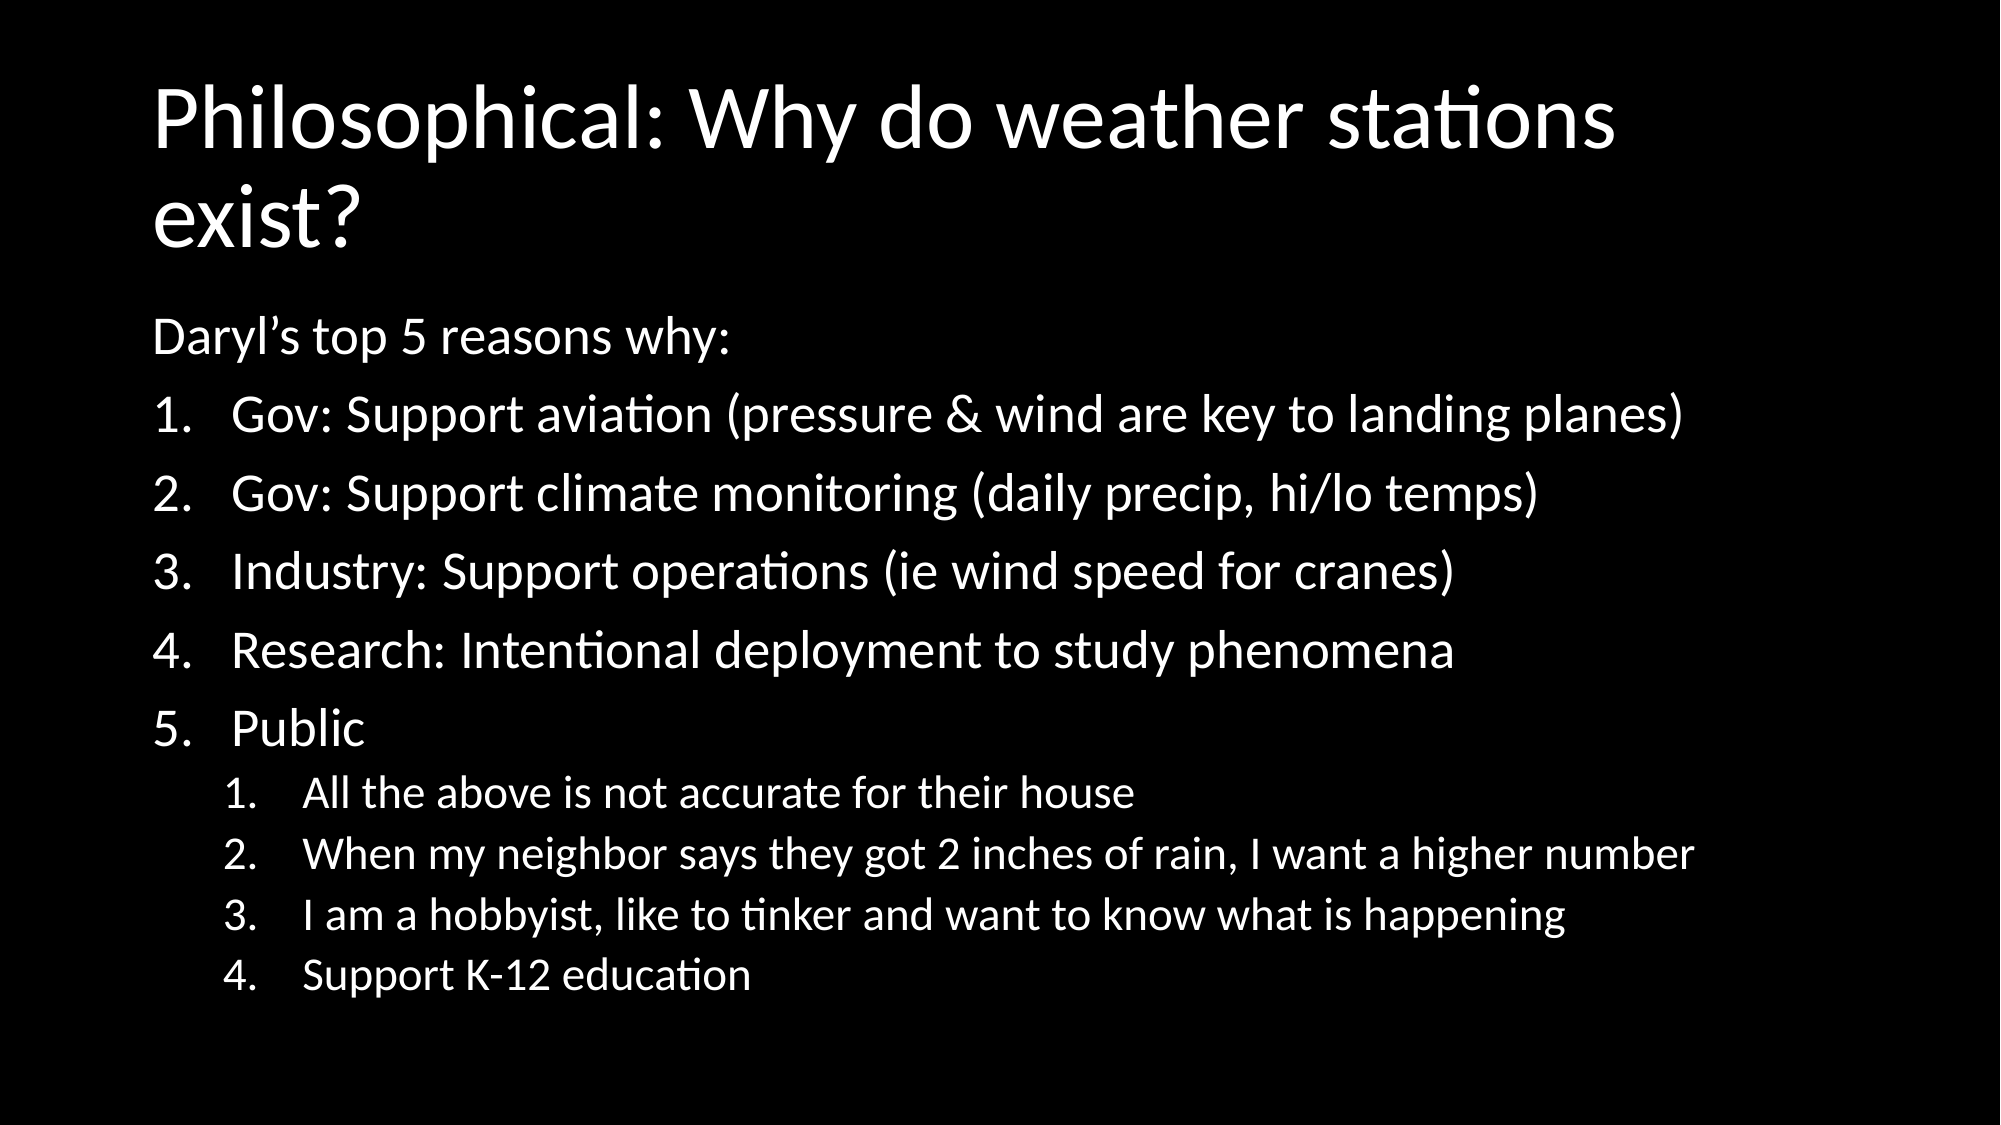

# Philosophical: Why do weather stations exist?
Daryl’s top 5 reasons why:
Gov: Support aviation (pressure & wind are key to landing planes)
Gov: Support climate monitoring (daily precip, hi/lo temps)
Industry: Support operations (ie wind speed for cranes)
Research: Intentional deployment to study phenomena
Public
All the above is not accurate for their house
When my neighbor says they got 2 inches of rain, I want a higher number
I am a hobbyist, like to tinker and want to know what is happening
Support K-12 education